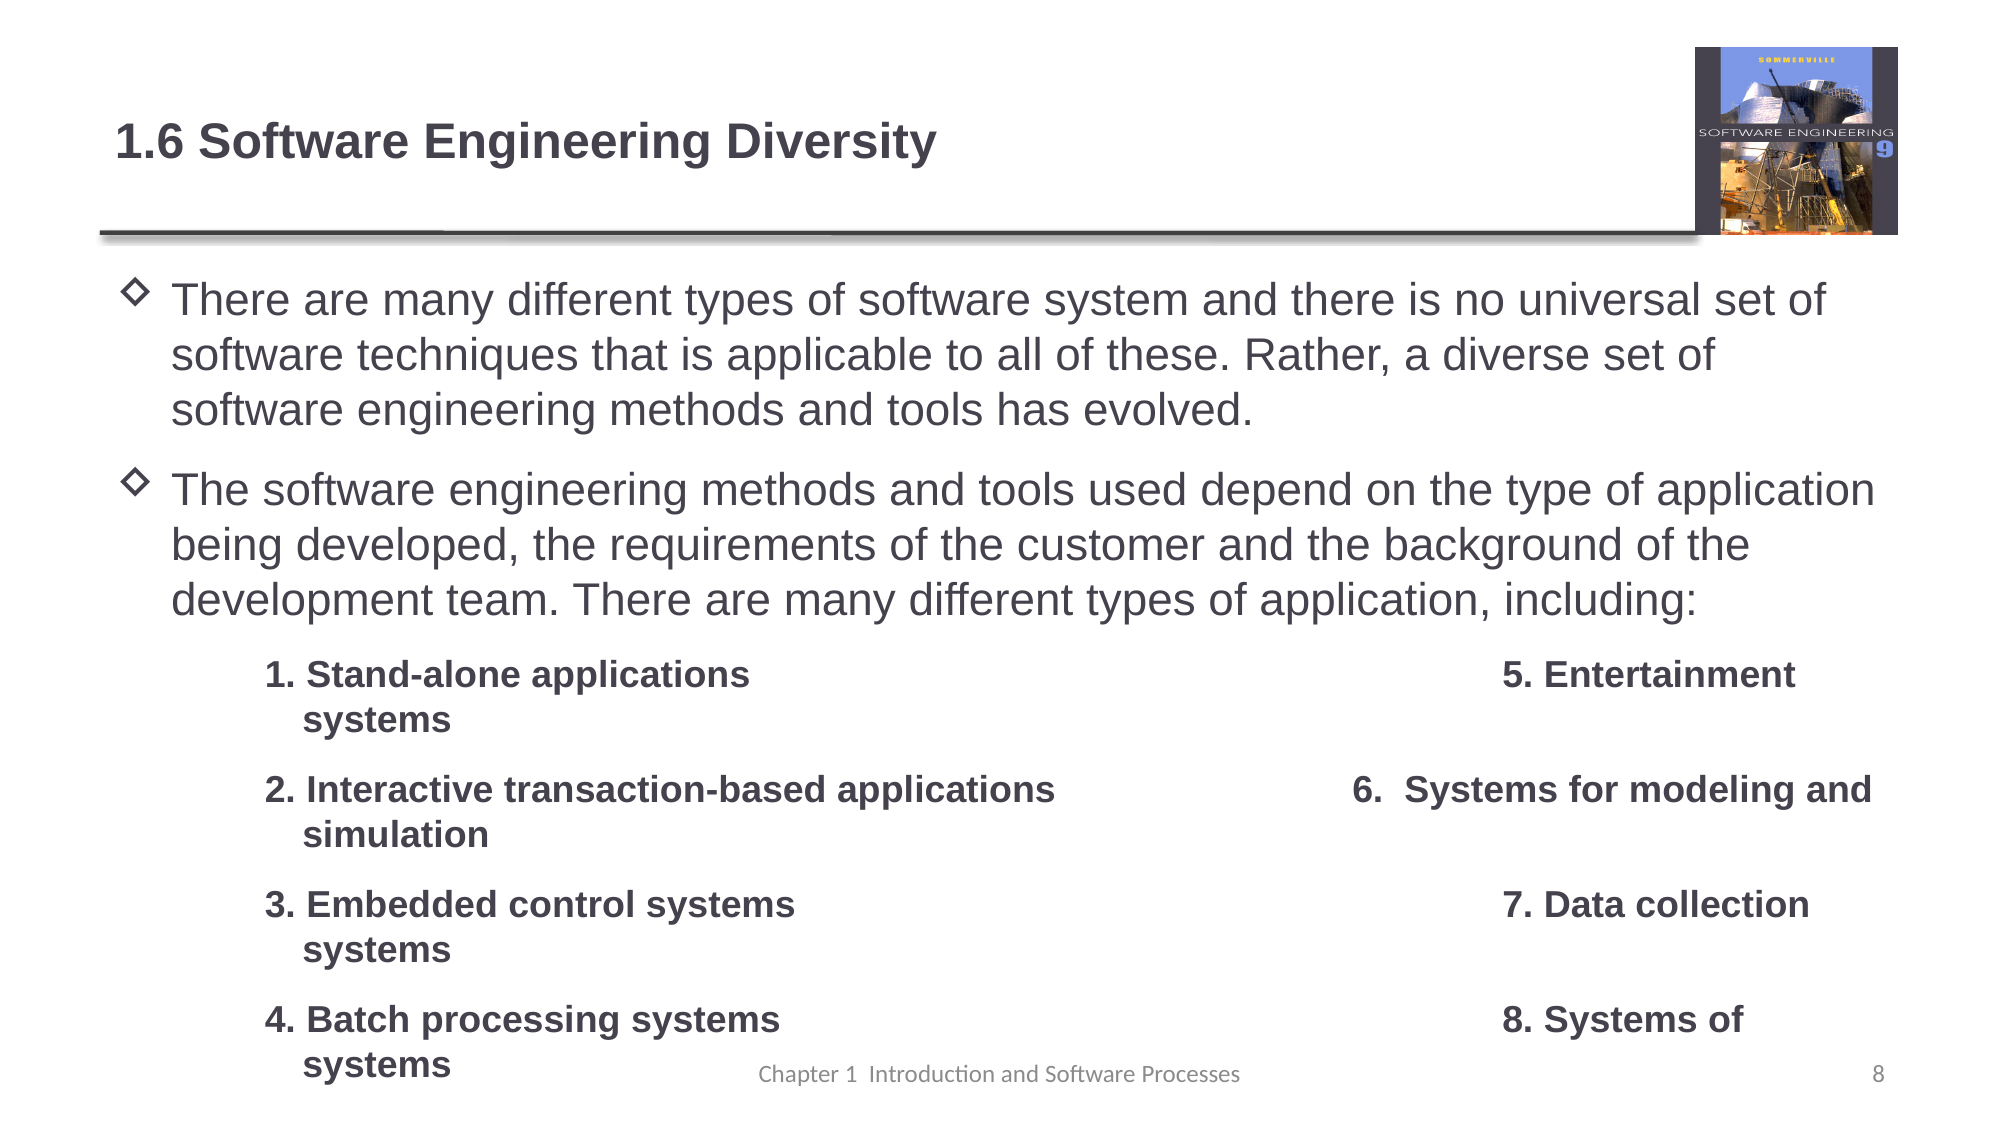

# 1.6 Software Engineering Diversity
There are many different types of software system and there is no universal set of software techniques that is applicable to all of these. Rather, a diverse set of software engineering methods and tools has evolved.
The software engineering methods and tools used depend on the type of application being developed, the requirements of the customer and the background of the development team. There are many different types of application, including:
1. Stand-alone applications						5. Entertainment systems
2. Interactive transaction-based applications		6.  Systems for modeling and simulation
3. Embedded control systems					7. Data collection systems
4. Batch processing systems 					8. Systems of systems

Chapter 1  Introduction and Software Processes
8